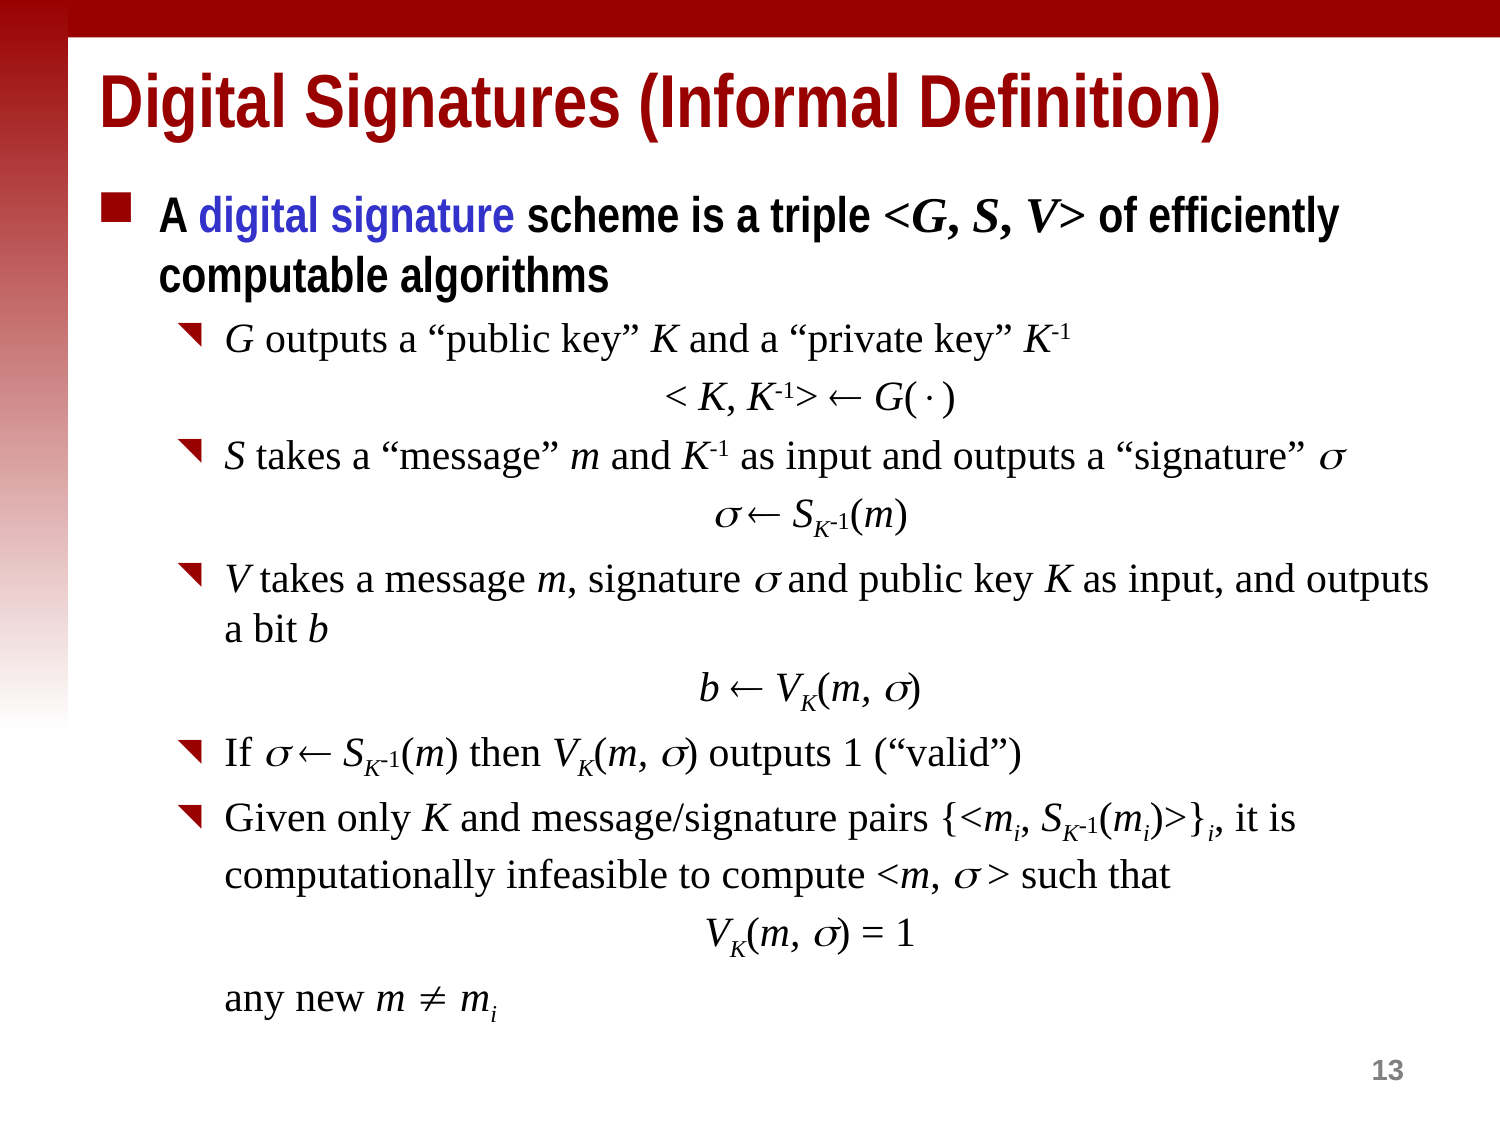

# Digital Signatures (Informal Definition)
A digital signature scheme is a triple <G, S, V> of efficiently computable algorithms
G outputs a “public key” K and a “private key” K-1
< K, K-1> ← G(⋅)
S takes a “message” m and K-1 as input and outputs a “signature” σ
σ ← SK-1(m)
V takes a message m, signature σ and public key K as input, and outputs a bit b
b ← VK(m, σ)
If σ ← SK-1(m) then VK(m, σ) outputs 1 (“valid”)
Given only K and message/signature pairs {<mi, SK-1(mi)>}i, it is computationally infeasible to compute <m, σ > such that
VK(m, σ) = 1
	any new m ≠ mi